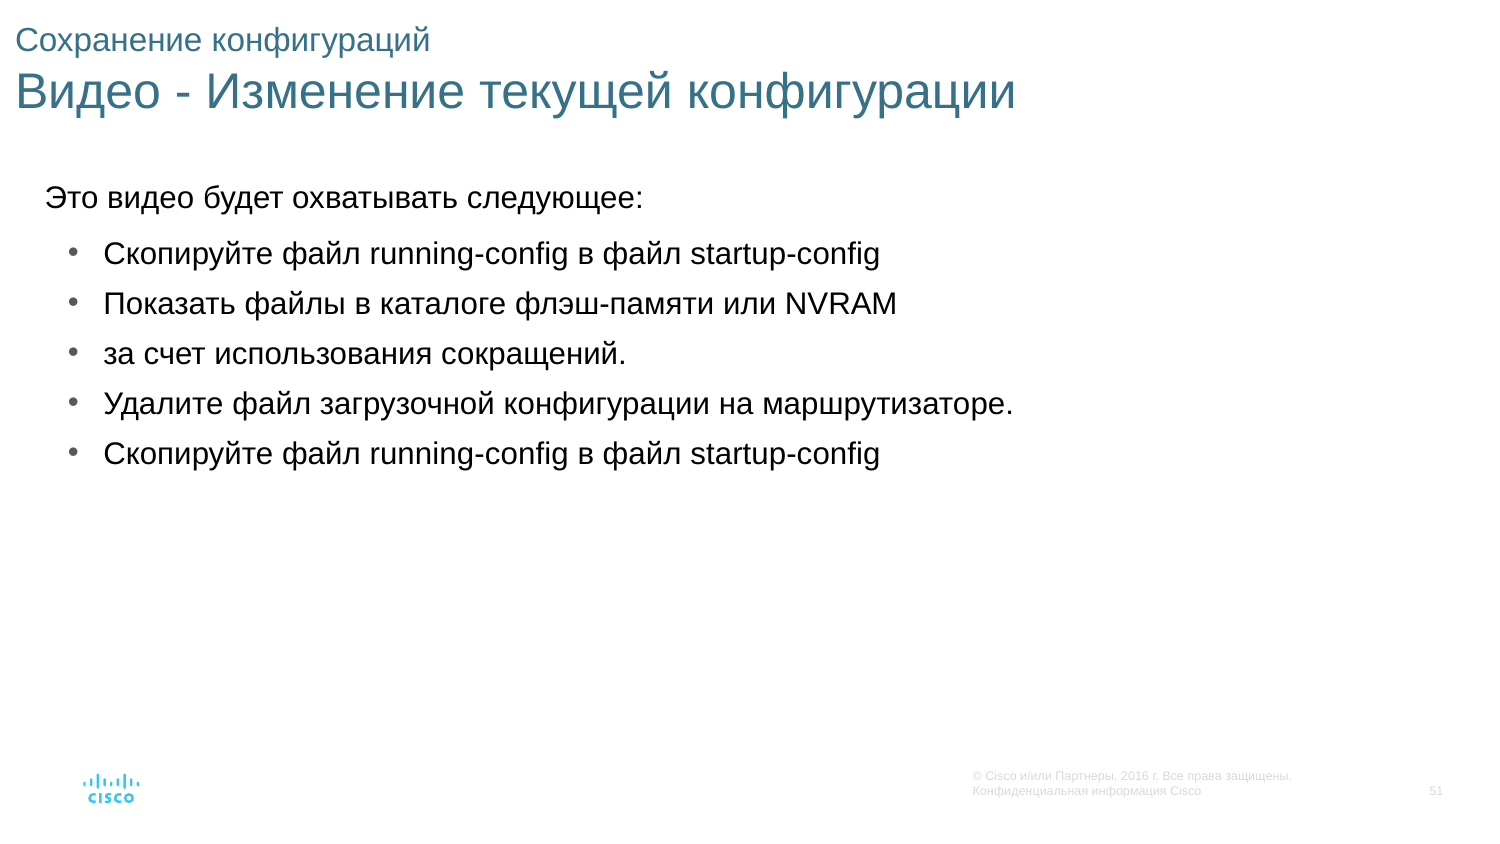

# Сохранение конфигураций Видео - Изменение текущей конфигурации
Это видео будет охватывать следующее:
Скопируйте файл running-config в файл startup-config
Показать файлы в каталоге флэш-памяти или NVRAM
за счет использования сокращений.
Удалите файл загрузочной конфигурации на маршрутизаторе.
Скопируйте файл running-config в файл startup-config